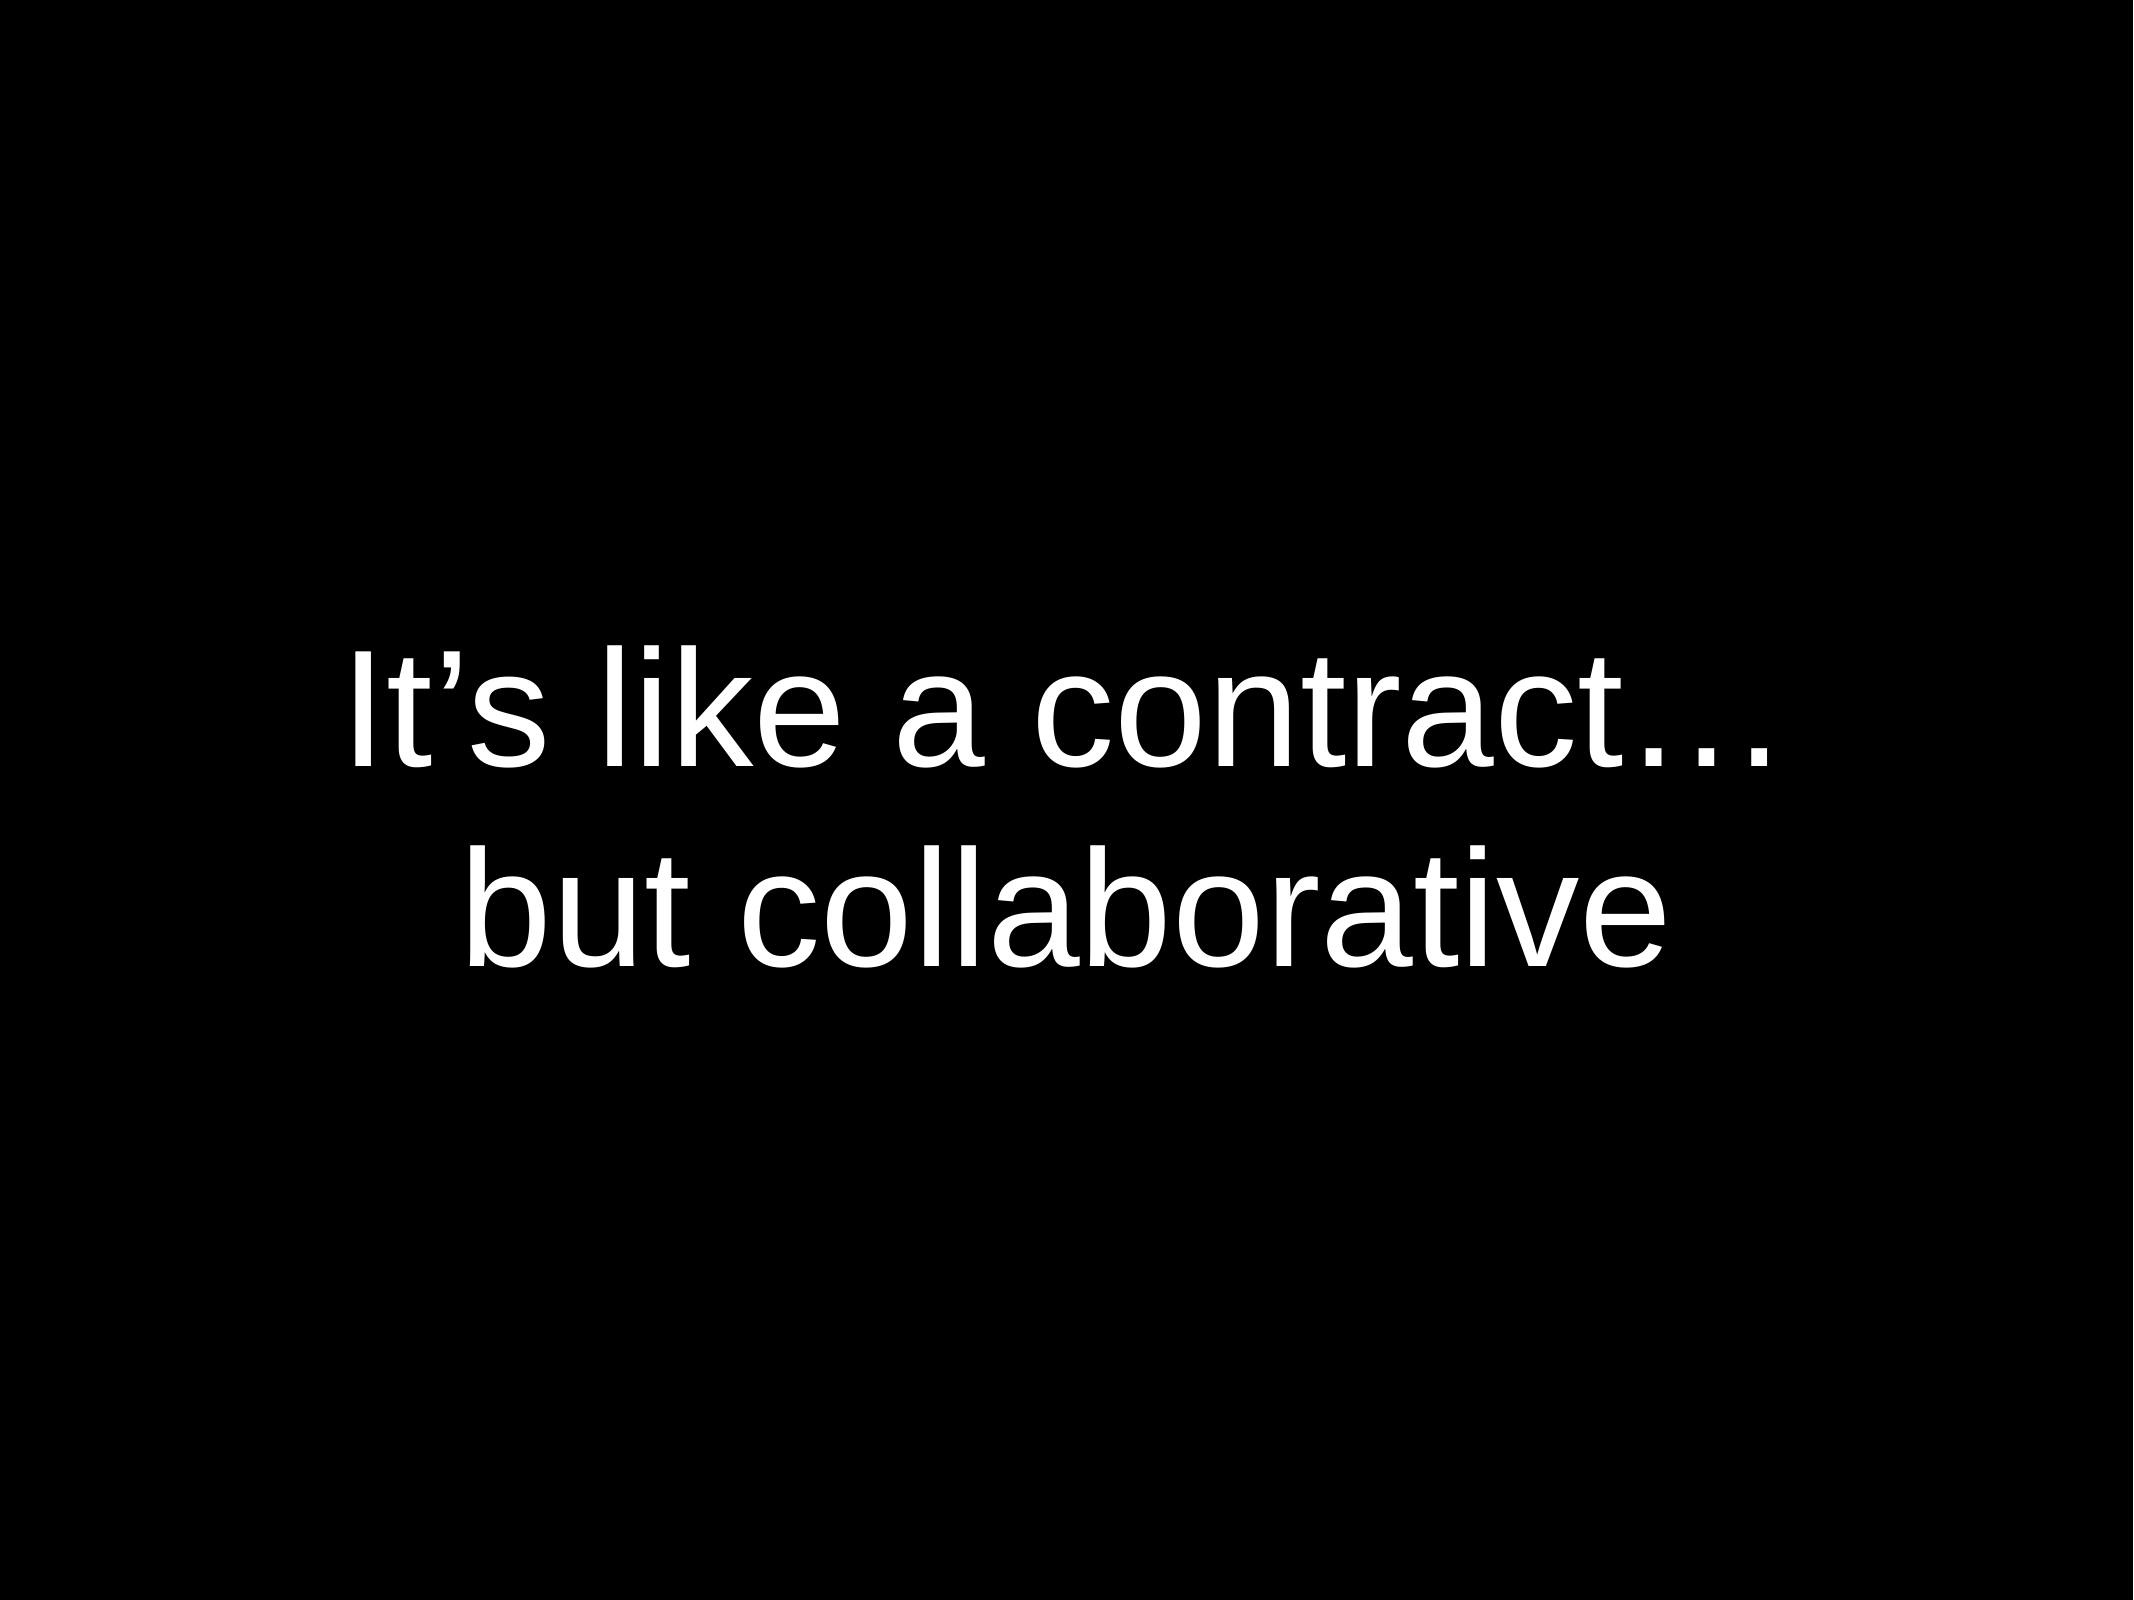

# It’s like a contract… but collaborative